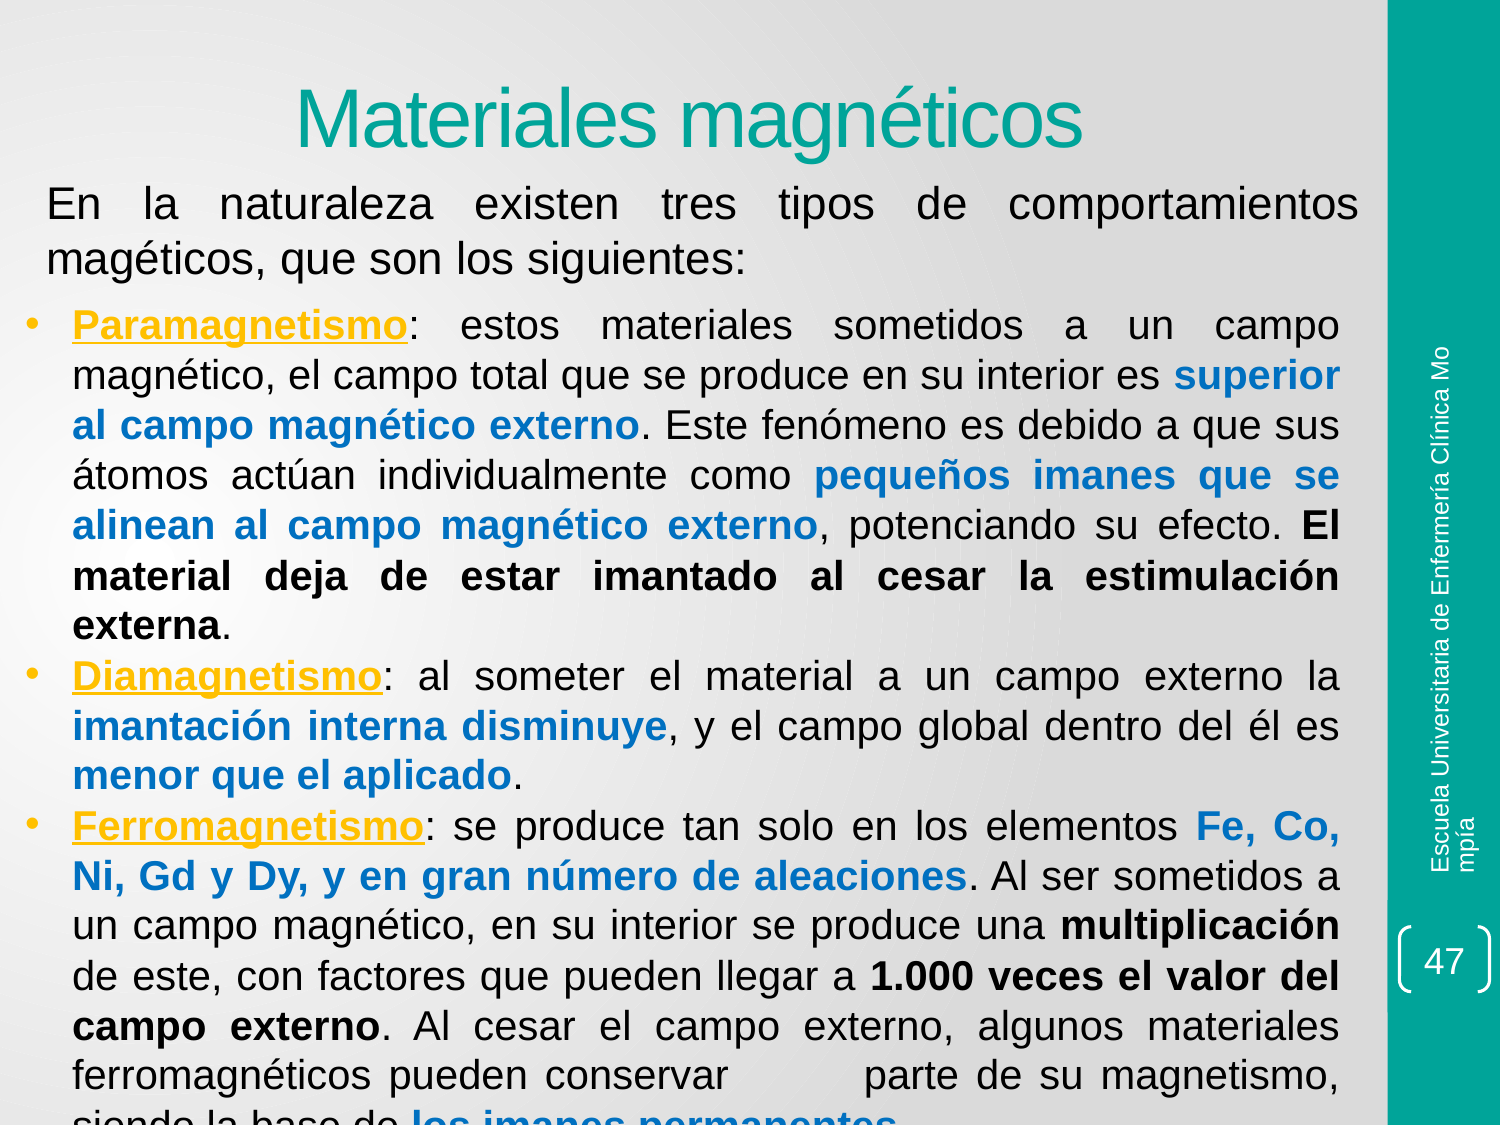

Materiales magnéticos
En la naturaleza existen tres tipos de comportamientos magéticos, que son los siguientes:

Paramagnetismo: estos materiales sometidos a un campo magnético, el campo total que se produce en su interior es superior al campo magnético externo. Este fenómeno es debido a que sus átomos actúan individualmente como pequeños imanes que se alinean al campo magnético externo, potenciando su efecto. El material deja de estar imantado al cesar la estimulación externa.
Diamagnetismo: al someter el material a un campo externo la imantación interna disminuye, y el campo global dentro del él es menor que el aplicado.
Ferromagnetismo: se produce tan solo en los elementos Fe, Co, Ni, Gd y Dy, y en gran número de aleaciones. Al ser sometidos a un campo magnético, en su interior se produce una multiplicación de este, con factores que pueden llegar a 1.000 veces el valor del campo externo. Al cesar el campo externo, algunos materiales ferromagnéticos pueden conservar        parte de su magnetismo, siendo la base de los imanes permanentes.

Escuela Universitaria de Enfermería Clínica Mompía
47